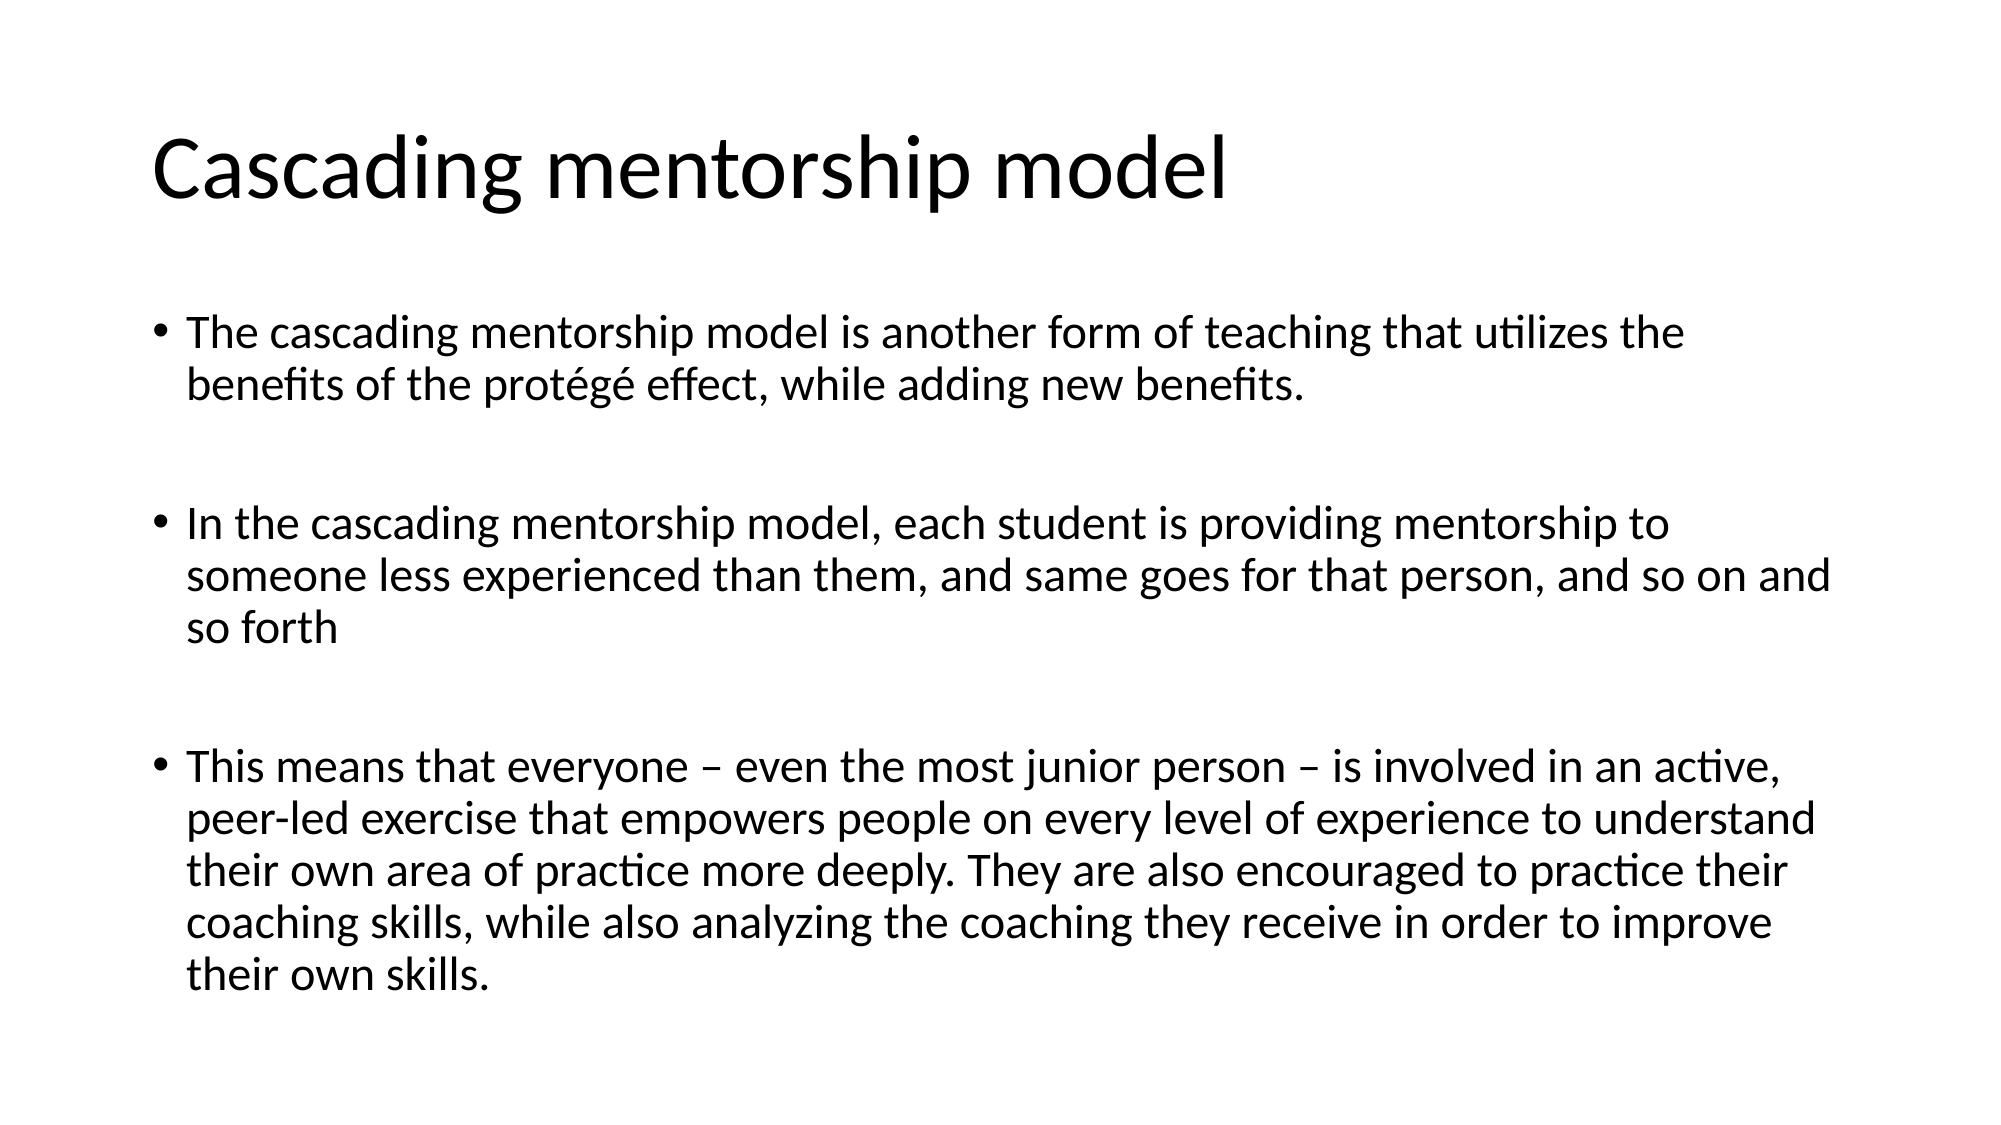

# Cascading mentorship model
The cascading mentorship model is another form of teaching that utilizes the benefits of the protégé effect, while adding new benefits.

In the cascading mentorship model, each student is providing mentorship to someone less experienced than them, and same goes for that person, and so on and so forth

This means that everyone – even the most junior person – is involved in an active, peer-led exercise that empowers people on every level of experience to understand their own area of practice more deeply. They are also encouraged to practice their coaching skills, while also analyzing the coaching they receive in order to improve their own skills.